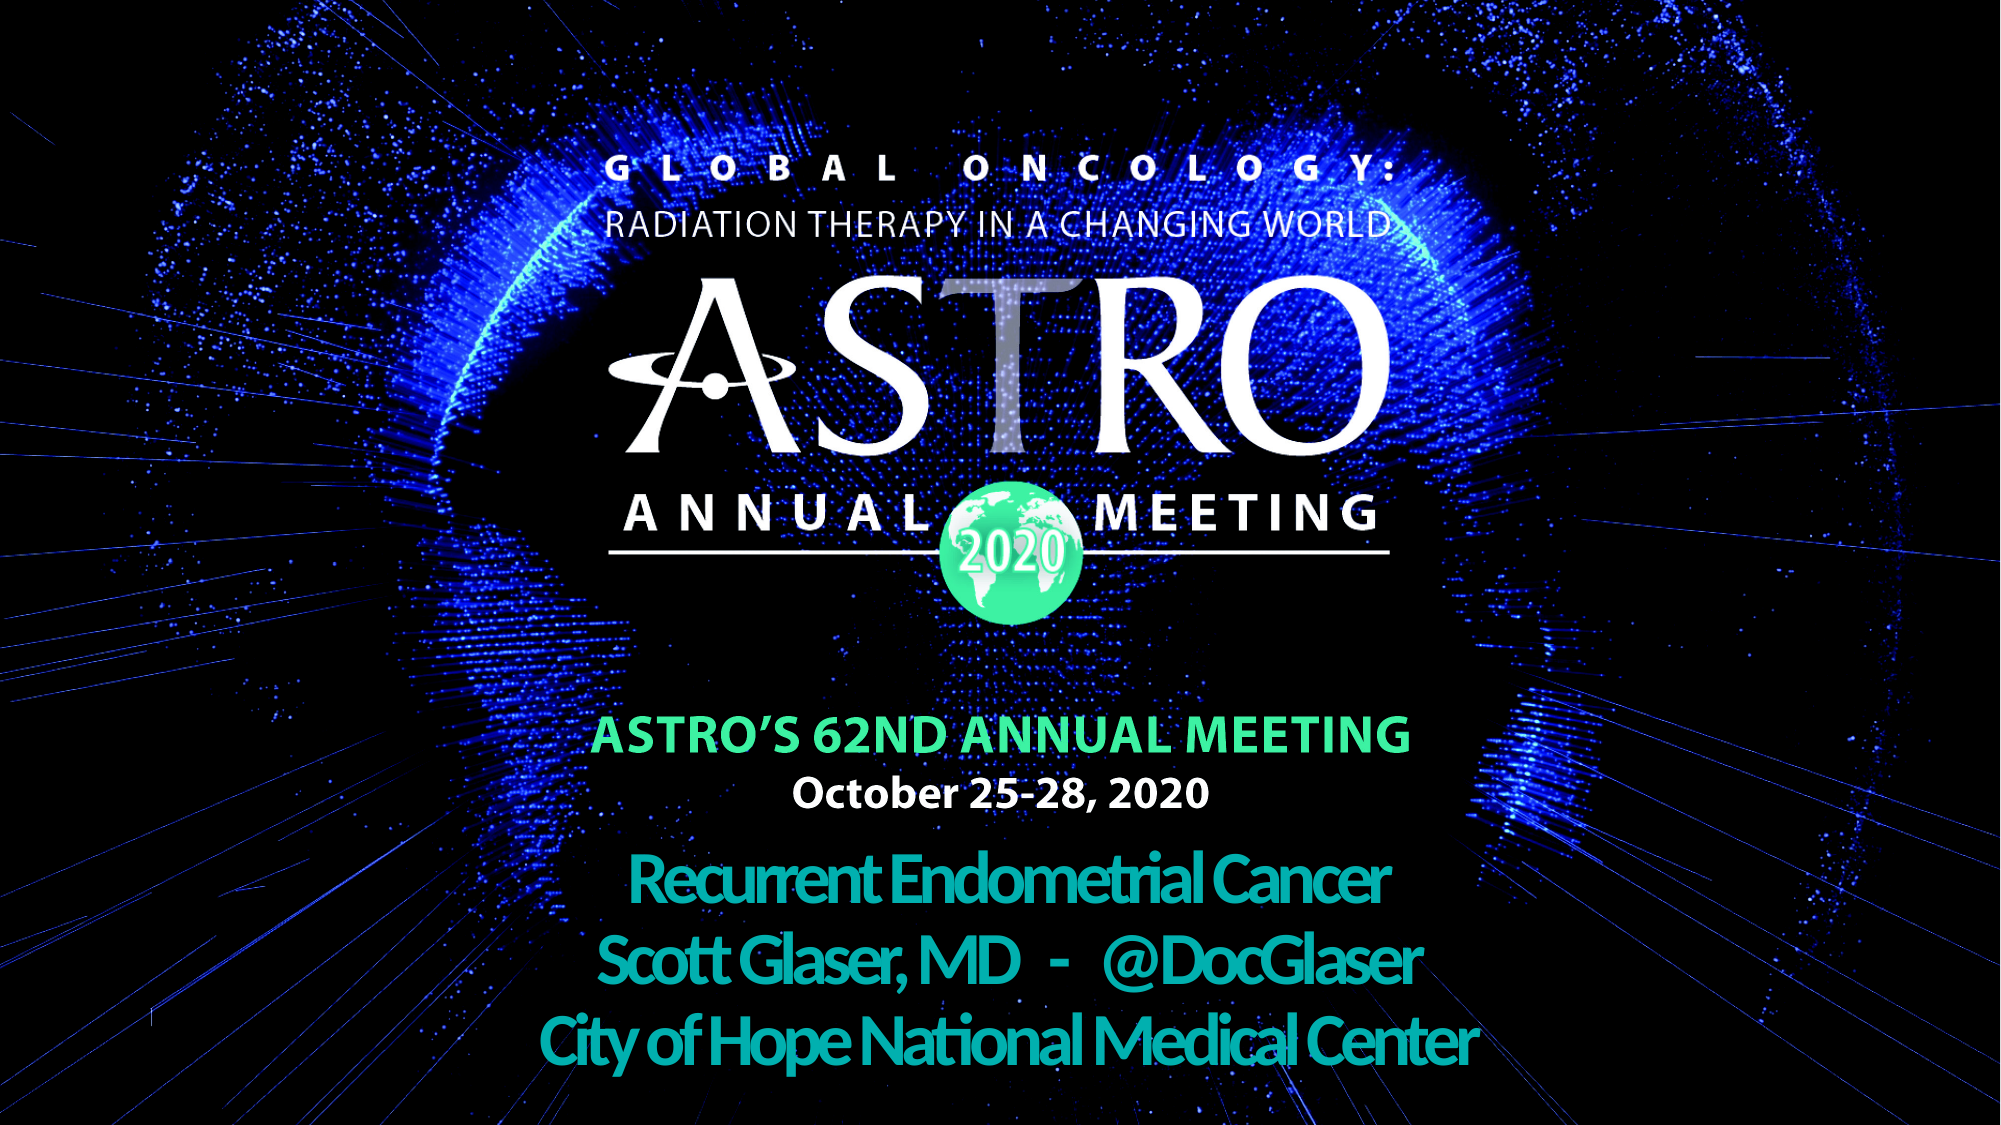

# Recurrent Endometrial Cancer Scott Glaser, MD   -   @DocGlaser City of Hope National Medical Center